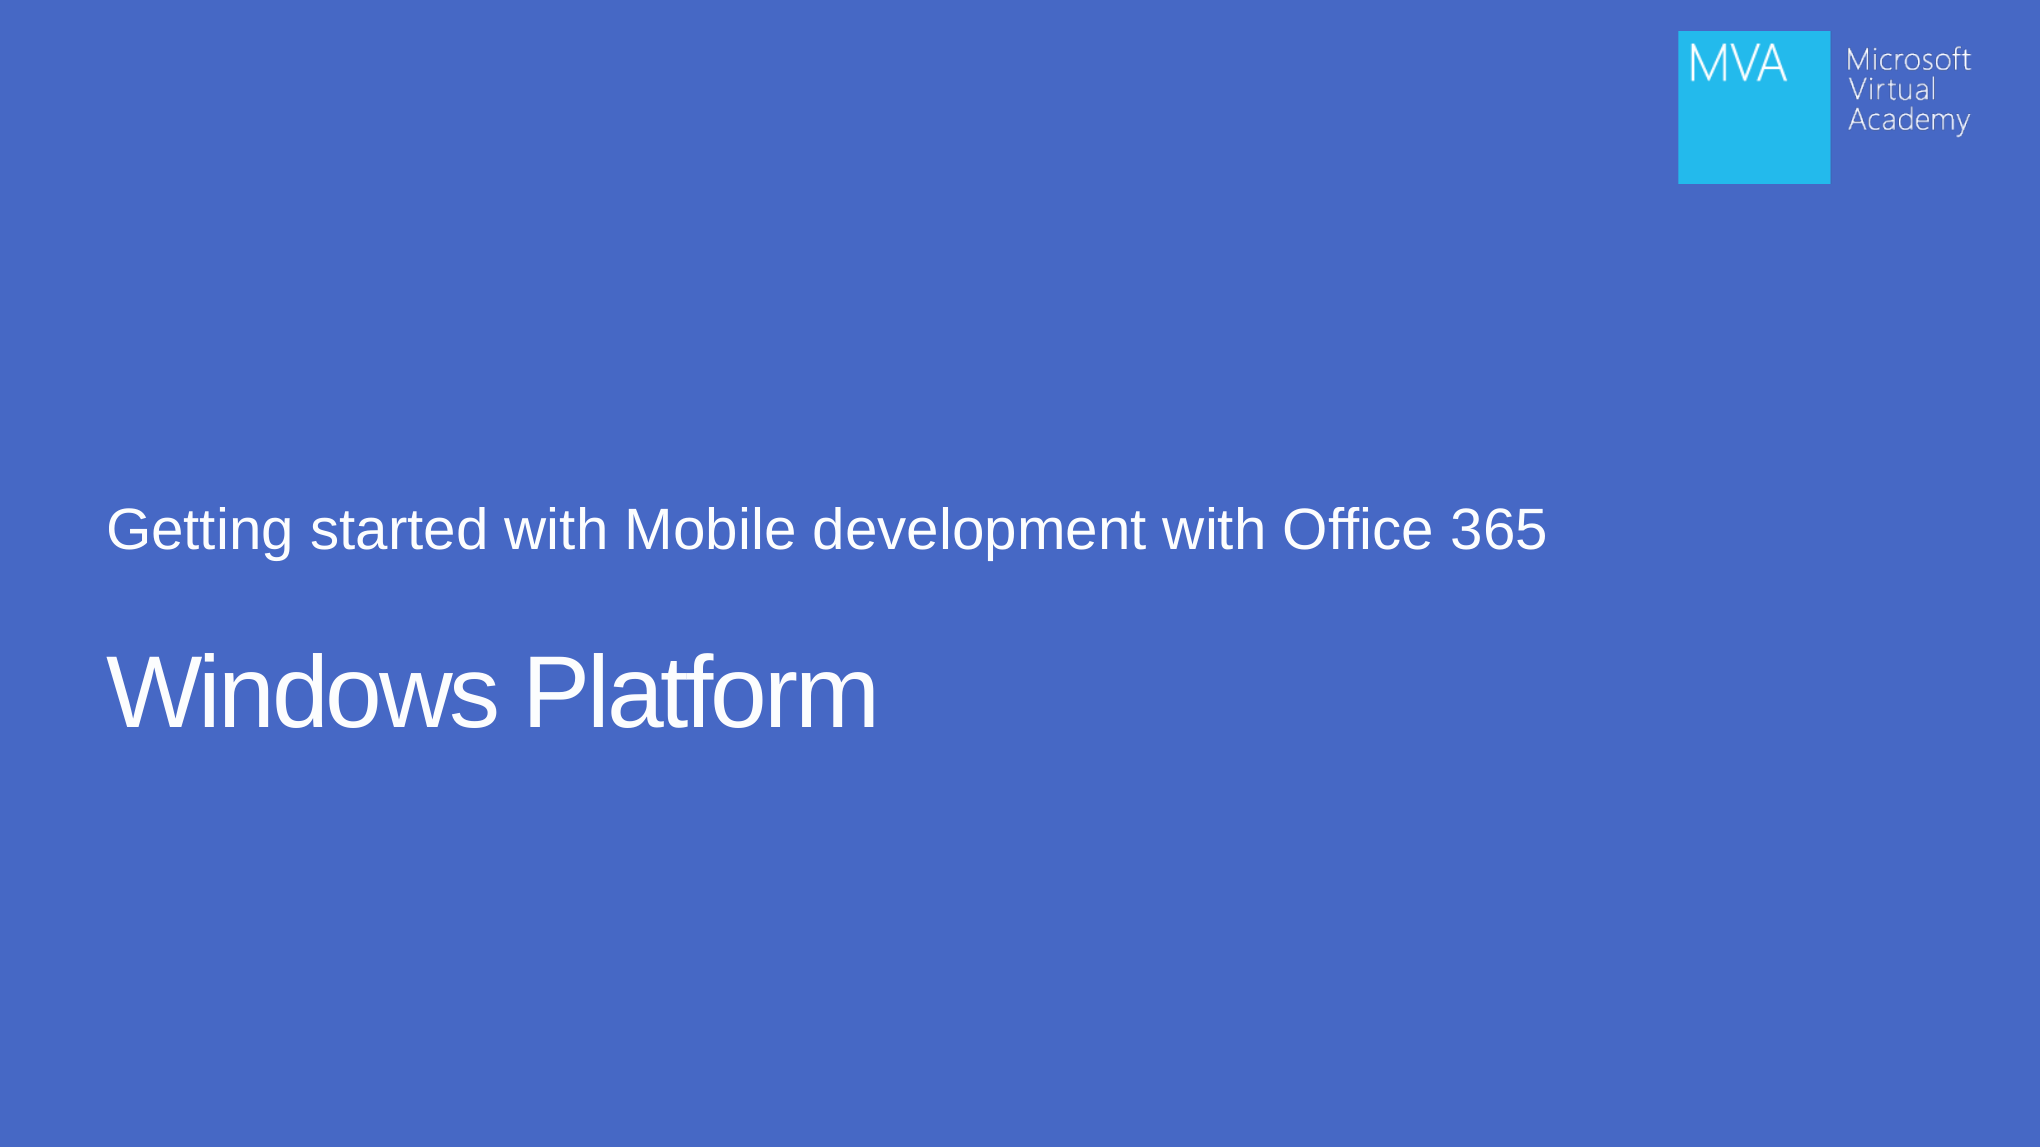

Getting started with Mobile development with Office 365
# Windows Platform